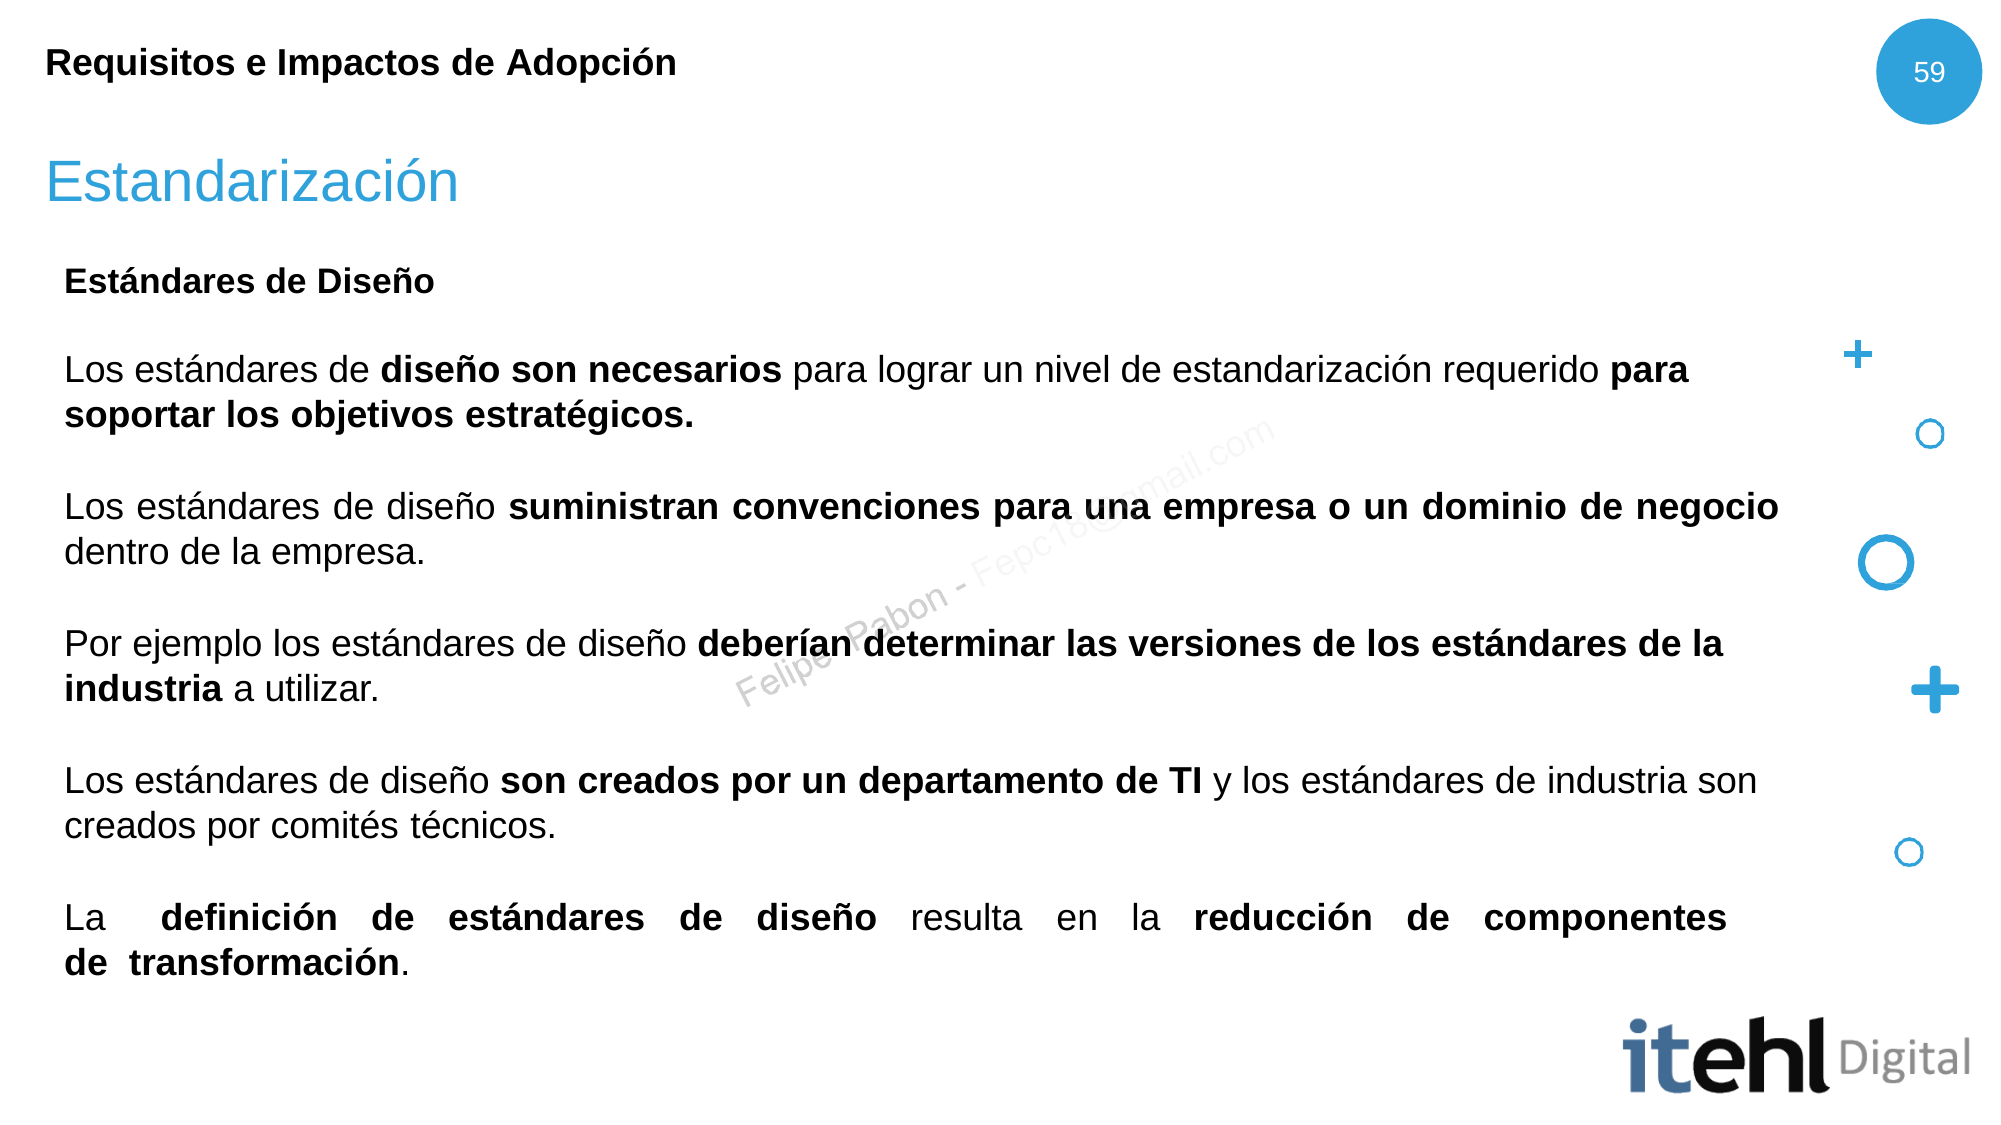

# Requisitos e Impactos de Adopción
59
Estandarización
Estándares de Diseño

Los estándares de diseño son necesarios para lograr un nivel de estandarización requerido para  soportar los objetivos estratégicos.

Los estándares de diseño suministran convenciones para una empresa o un dominio de negocio
dentro de la empresa.

Por ejemplo los estándares de diseño deberían determinar las versiones de los estándares de la  industria a utilizar.

Los estándares de diseño son creados por un departamento de TI y los estándares de industria son  creados por comités técnicos.

La	definición	de	estándares	de	diseño	resulta	en	la	reducción	de	componentes	de  transformación.